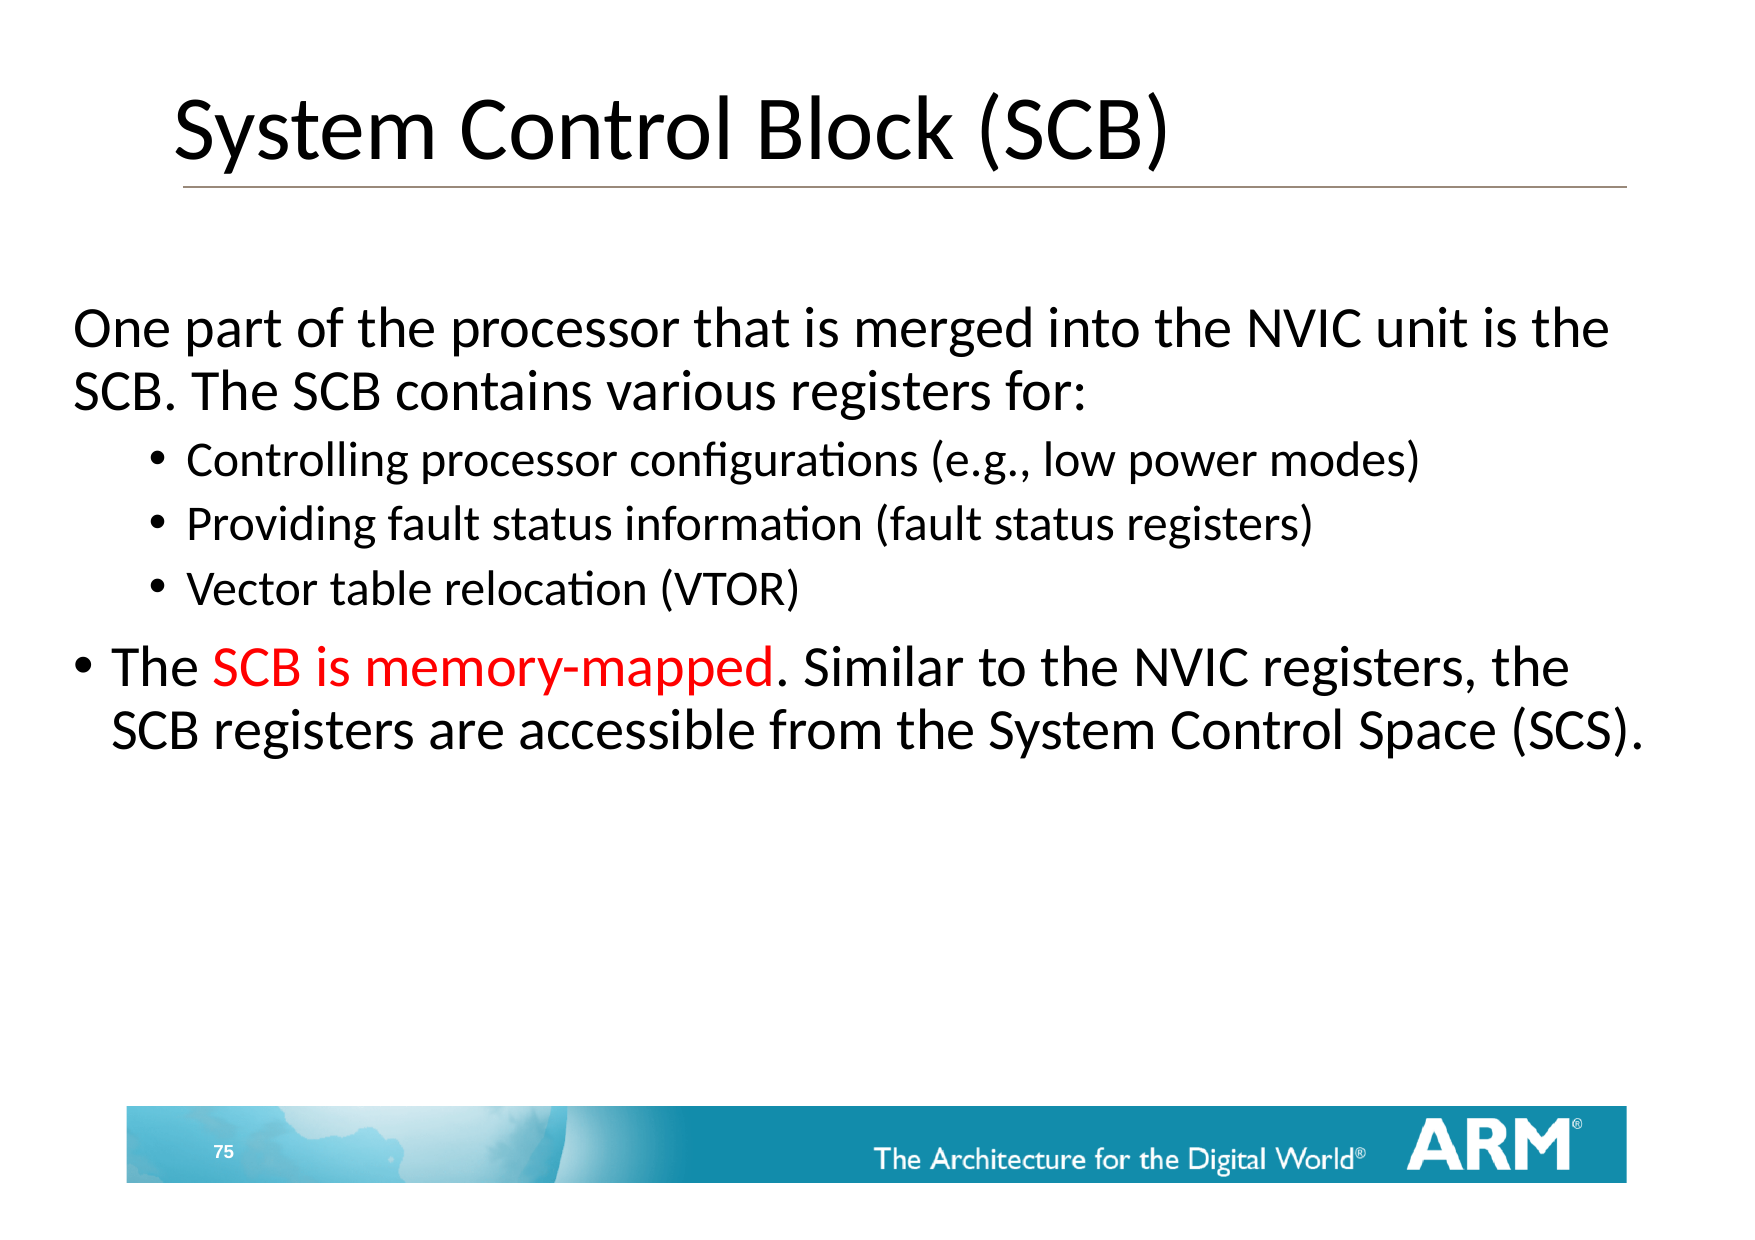

# System Control Block (SCB)
One part of the processor that is merged into the NVIC unit is the SCB. The SCB contains various registers for:
Controlling processor configurations (e.g., low power modes)
Providing fault status information (fault status registers)
Vector table relocation (VTOR)
The SCB is memory-mapped. Similar to the NVIC registers, the SCB registers are accessible from the System Control Space (SCS).
75